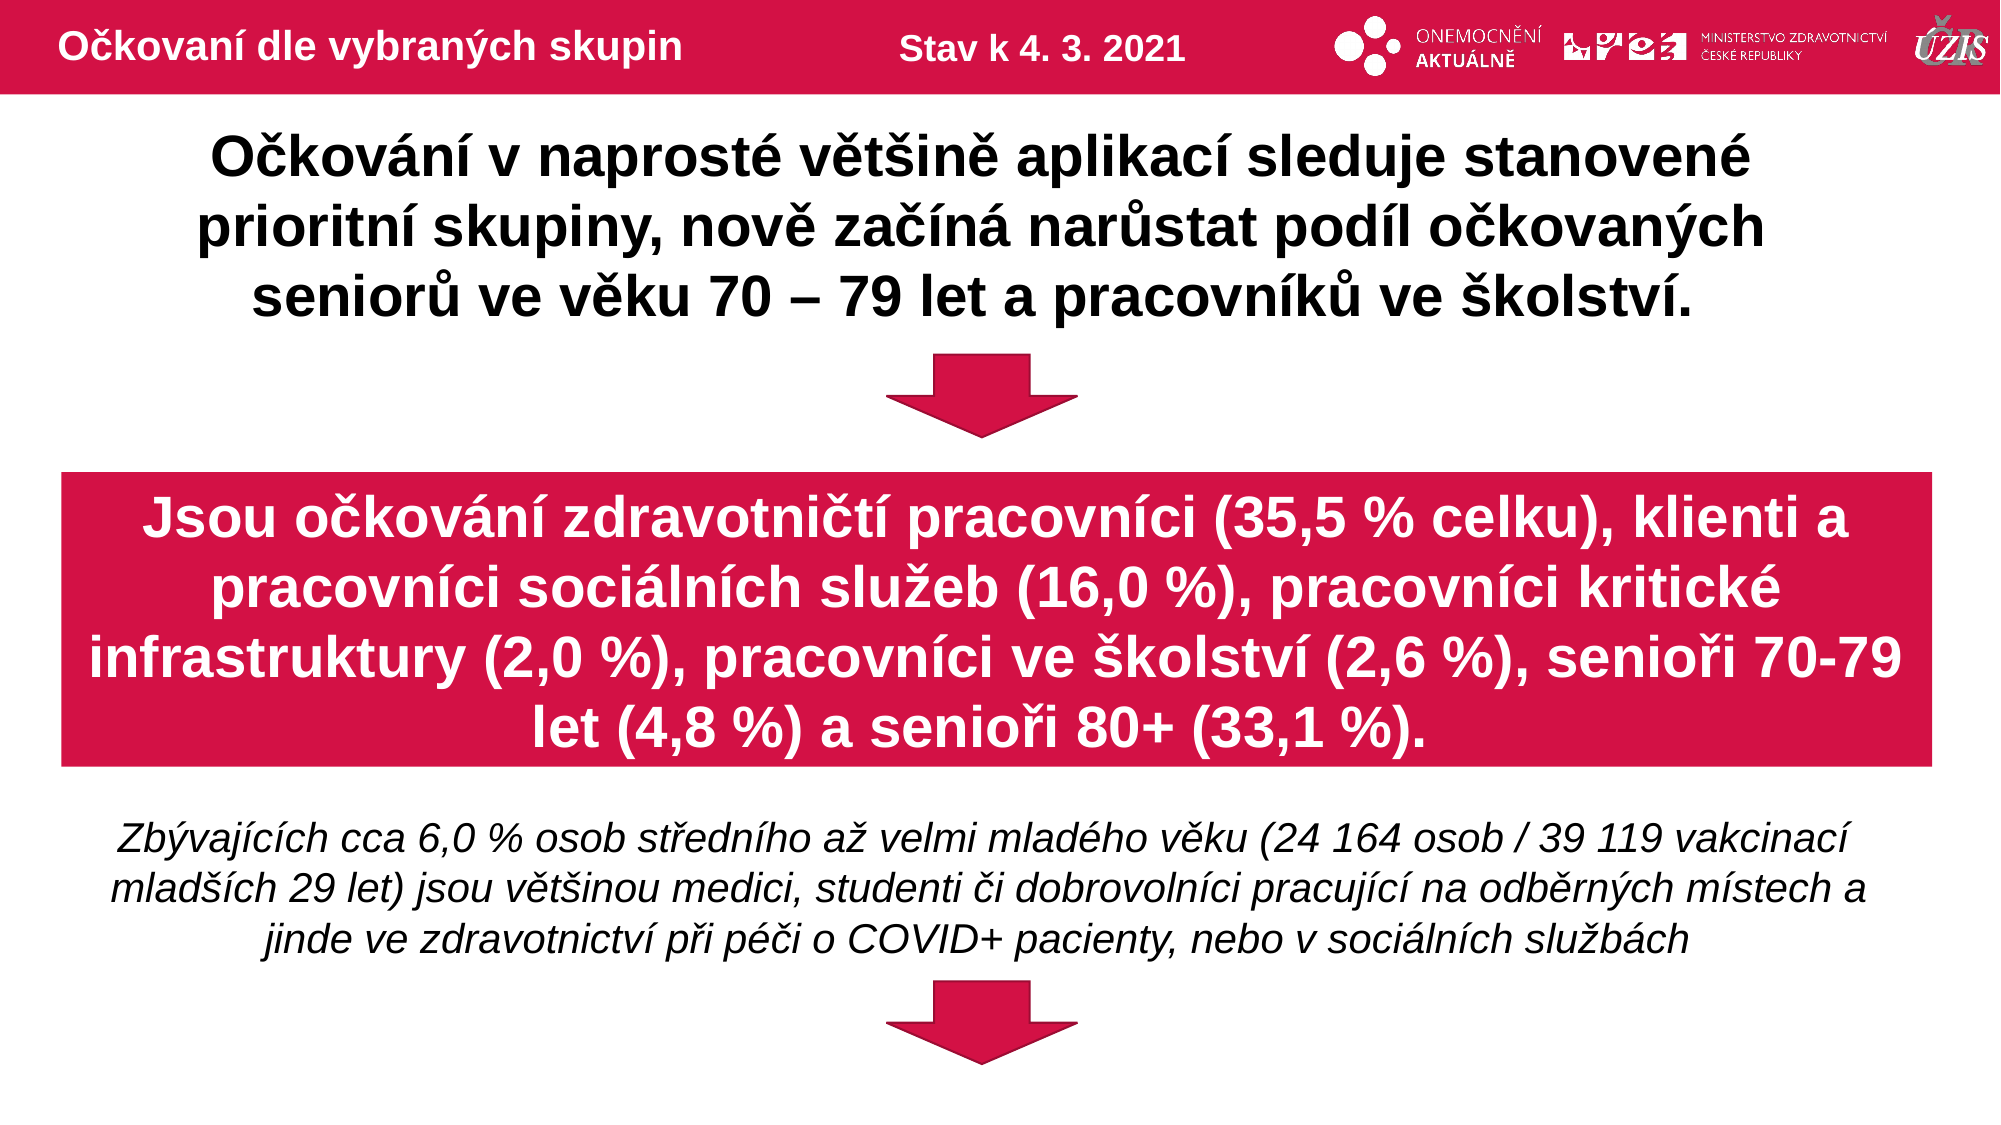

# Očkovaní dle vybraných skupin
Stav k 4. 3. 2021
Očkování v naprosté většině aplikací sleduje stanovené prioritní skupiny, nově začíná narůstat podíl očkovaných seniorů ve věku 70 – 79 let a pracovníků ve školství.

Jsou očkování zdravotničtí pracovníci (35,5 % celku), klienti a pracovníci sociálních služeb (16,0 %), pracovníci kritické infrastruktury (2,0 %), pracovníci ve školství (2,6 %), senioři 70-79 let (4,8 %) a senioři 80+ (33,1 %).
Zbývajících cca 6,0 % osob středního až velmi mladého věku (24 164 osob / 39 119 vakcinací  mladších 29 let) jsou většinou medici, studenti či dobrovolníci pracující na odběrných místech a jinde ve zdravotnictví při péči o COVID+ pacienty, nebo v sociálních službách